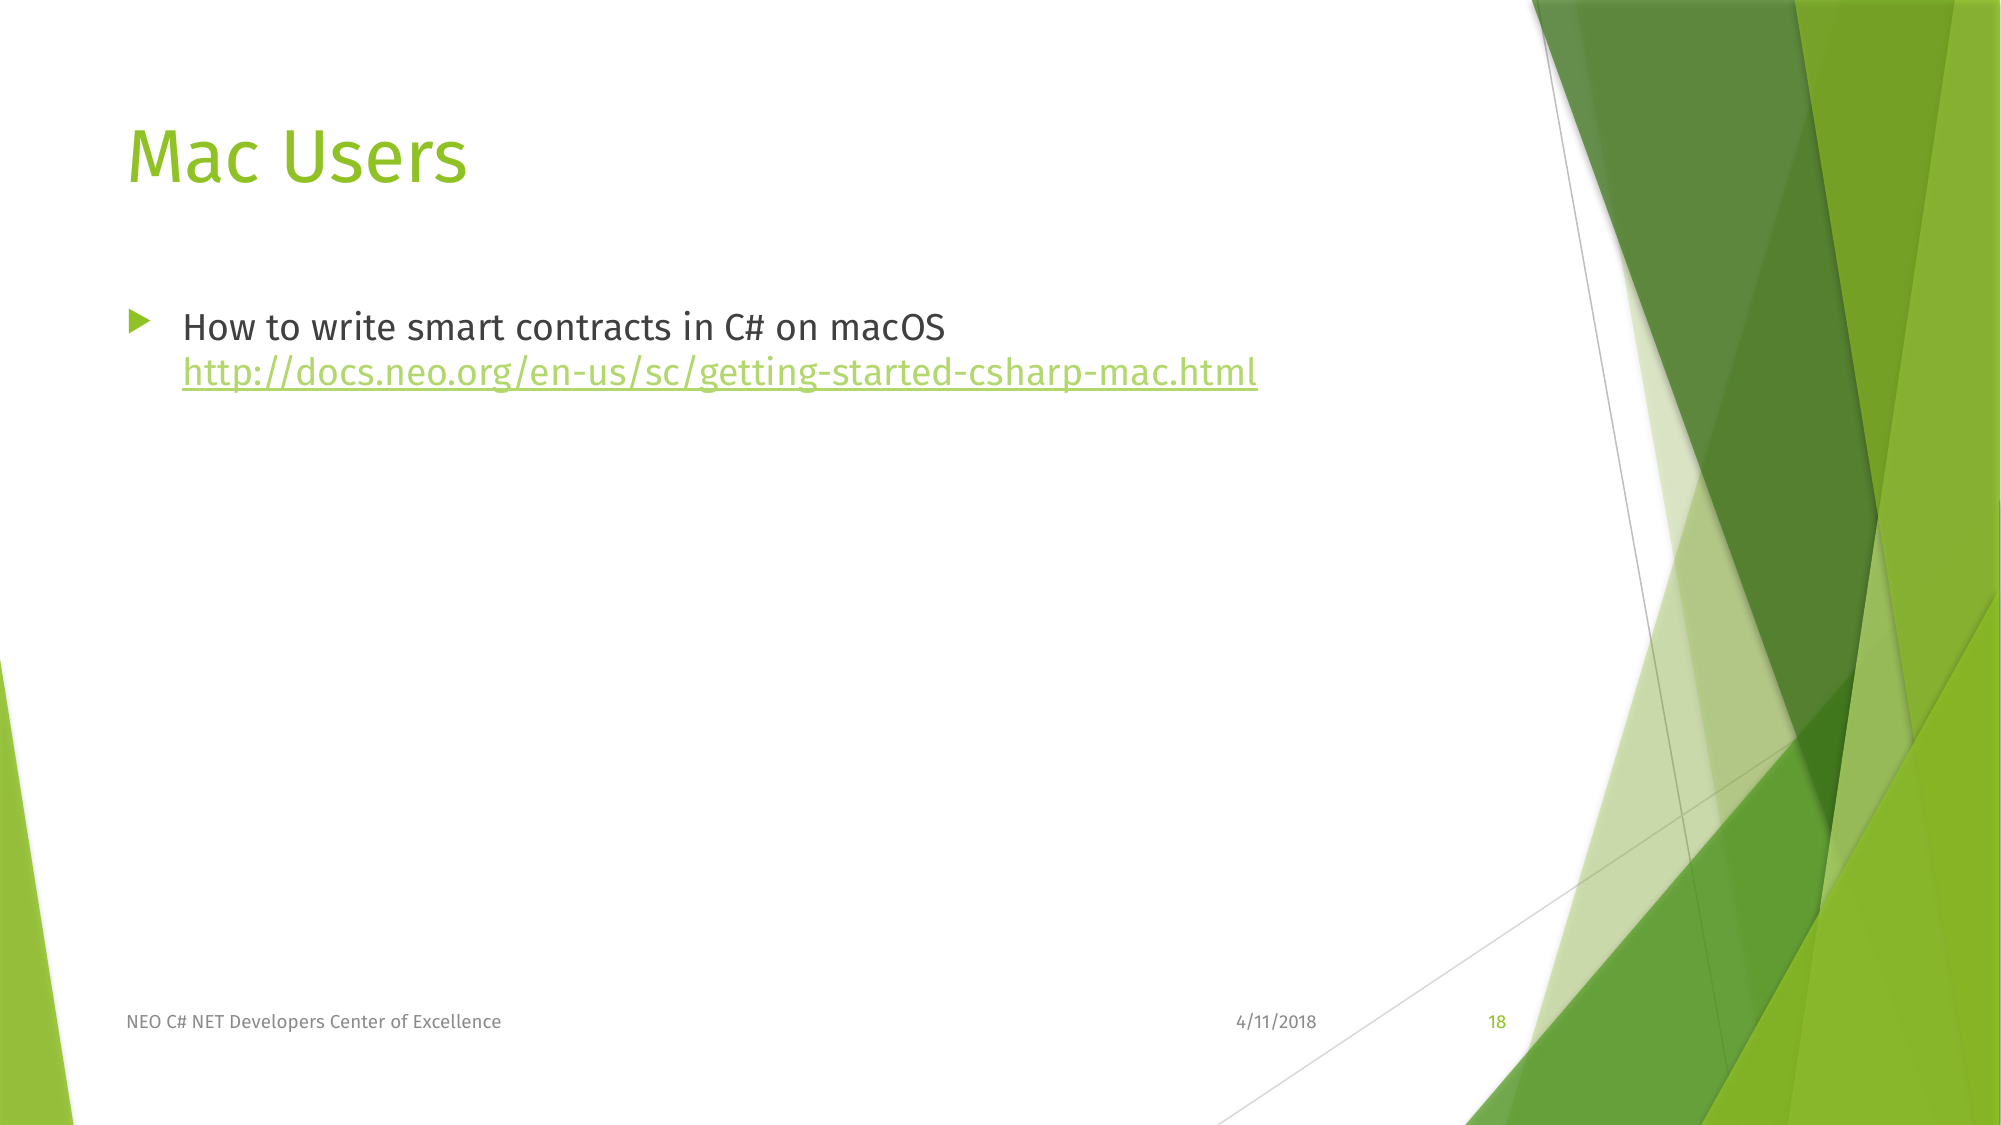

# Mac Users
How to write smart contracts in C# on macOS
http://docs.neo.org/en-us/sc/getting-started-csharp-mac.html
NEO C# NET Developers Center of Excellence
4/11/2018
18